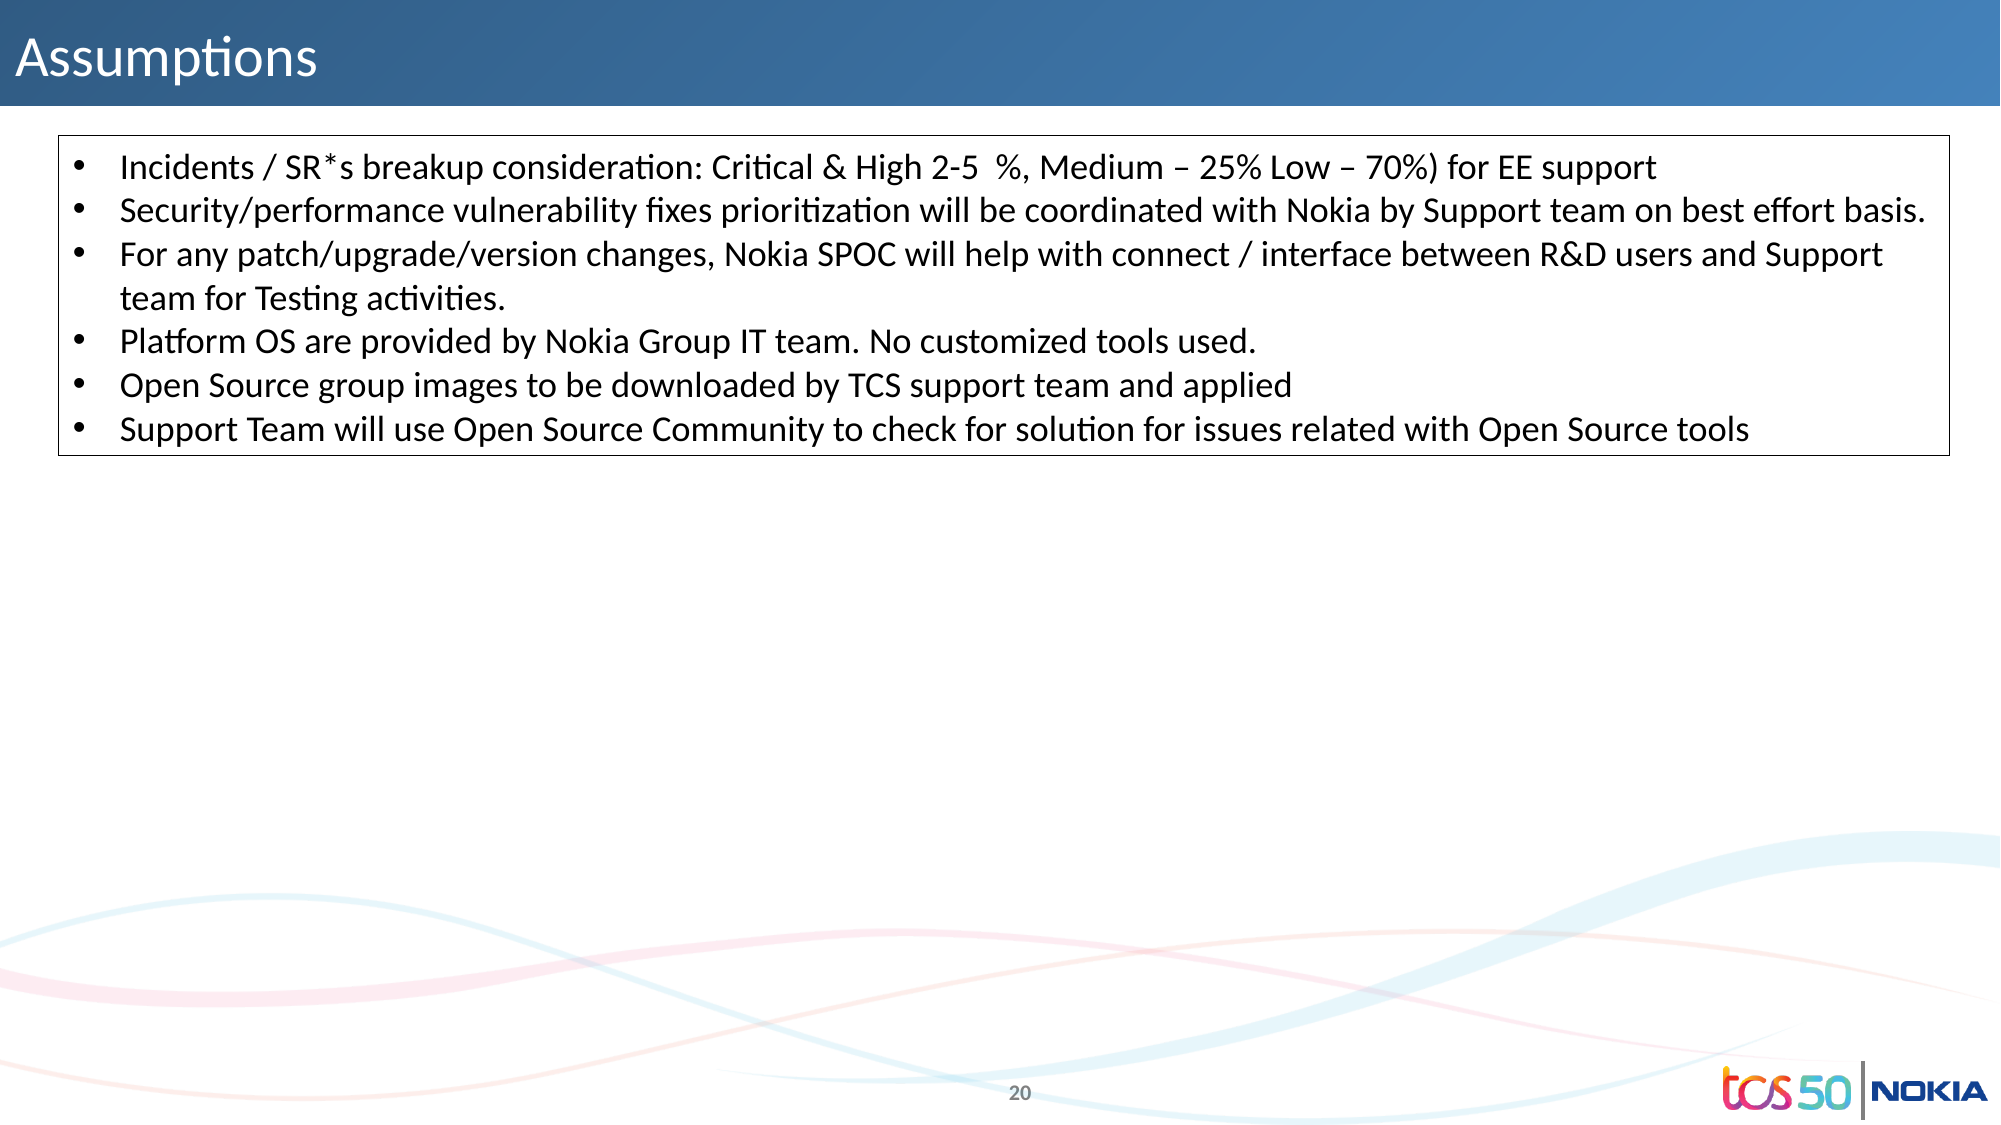

# Assumptions
Incidents / SR*s breakup consideration: Critical & High 2-5  %, Medium – 25% Low – 70%) for EE support
Security/performance vulnerability fixes prioritization will be coordinated with Nokia by Support team on best effort basis.
For any patch/upgrade/version changes, Nokia SPOC will help with connect / interface between R&D users and Support team for Testing activities.
Platform OS are provided by Nokia Group IT team. No customized tools used.
Open Source group images to be downloaded by TCS support team and applied
Support Team will use Open Source Community to check for solution for issues related with Open Source tools